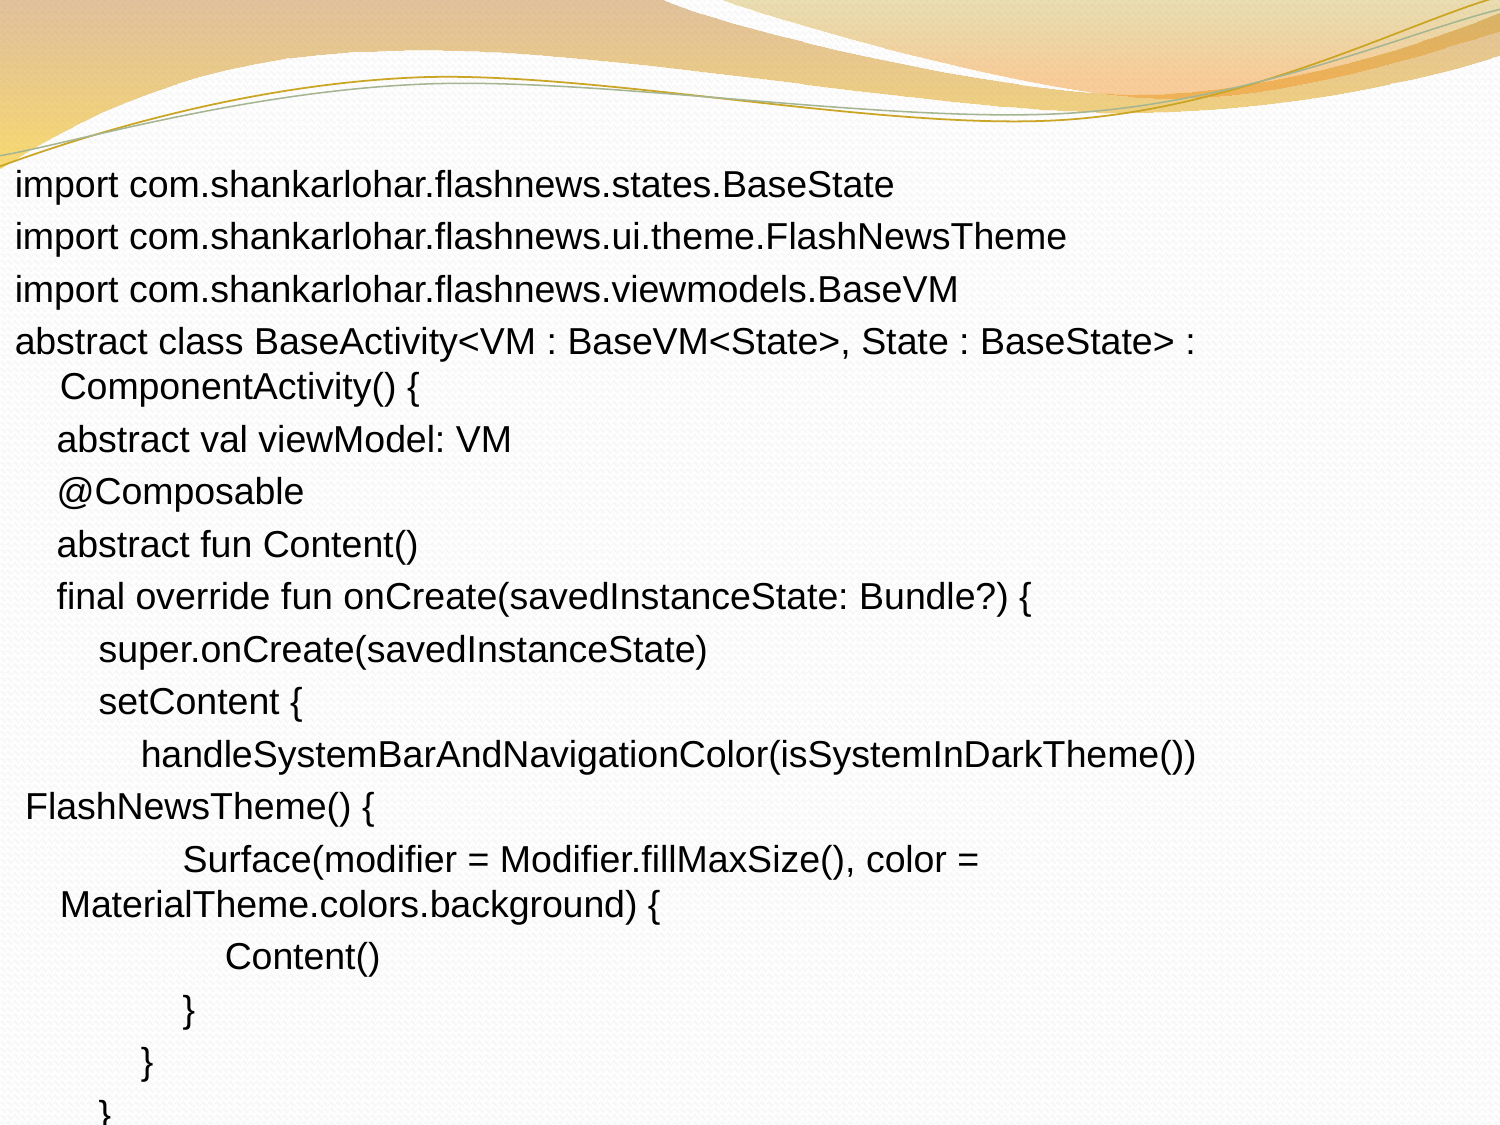

import com.shankarlohar.flashnews.states.BaseState
import com.shankarlohar.flashnews.ui.theme.FlashNewsTheme
import com.shankarlohar.flashnews.viewmodels.BaseVM
abstract class BaseActivity<VM : BaseVM<State>, State : BaseState> : ComponentActivity() {
    abstract val viewModel: VM
    @Composable
    abstract fun Content()
    final override fun onCreate(savedInstanceState: Bundle?) {
        super.onCreate(savedInstanceState)
        setContent {
            handleSystemBarAndNavigationColor(isSystemInDarkTheme())
 FlashNewsTheme() {
                Surface(modifier = Modifier.fillMaxSize(), color = MaterialTheme.colors.background) {
                    Content()
                }
            }
        }
    }